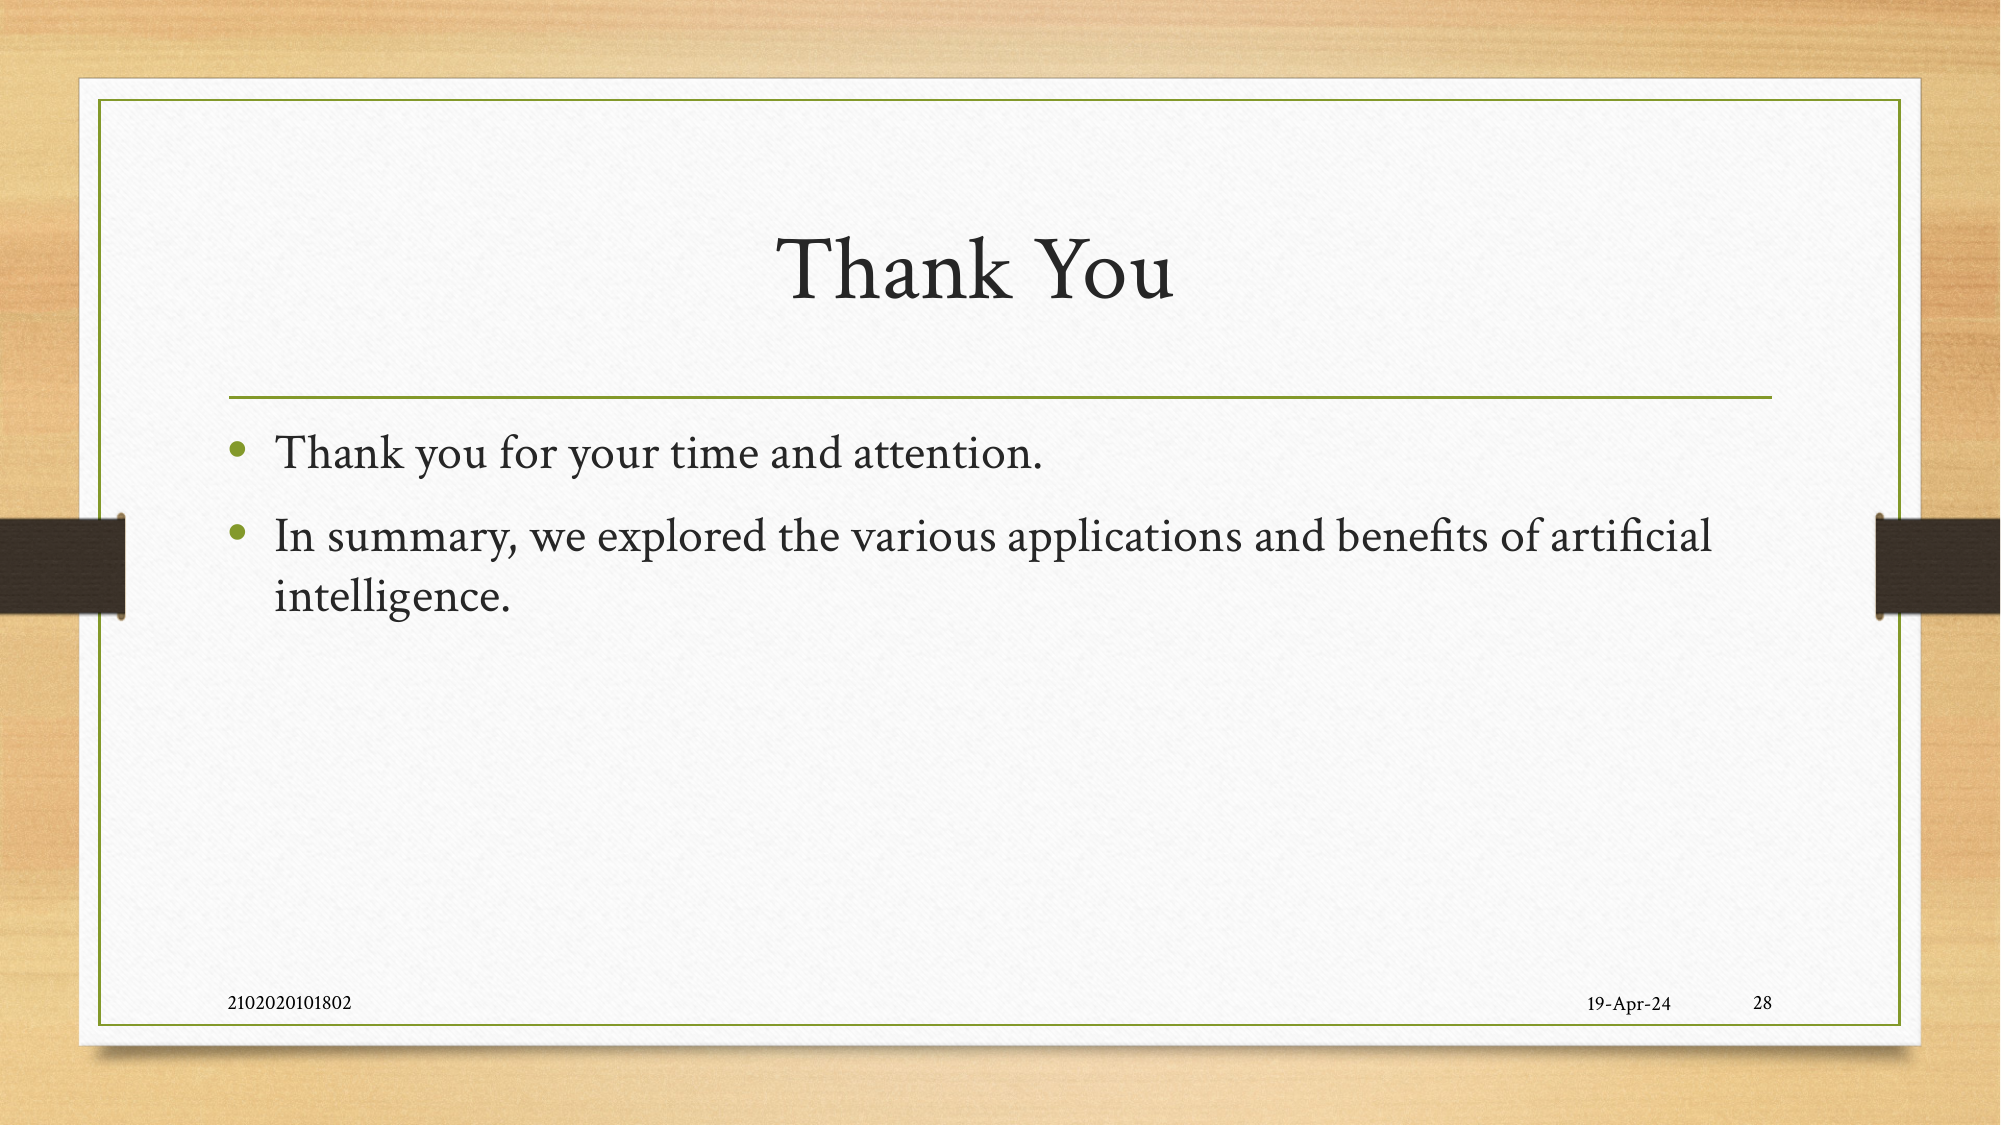

# Thank You
Thank you for your time and attention.
In summary, we explored the various applications and benefits of artificial intelligence.

2102020101802
19-Apr-24
28